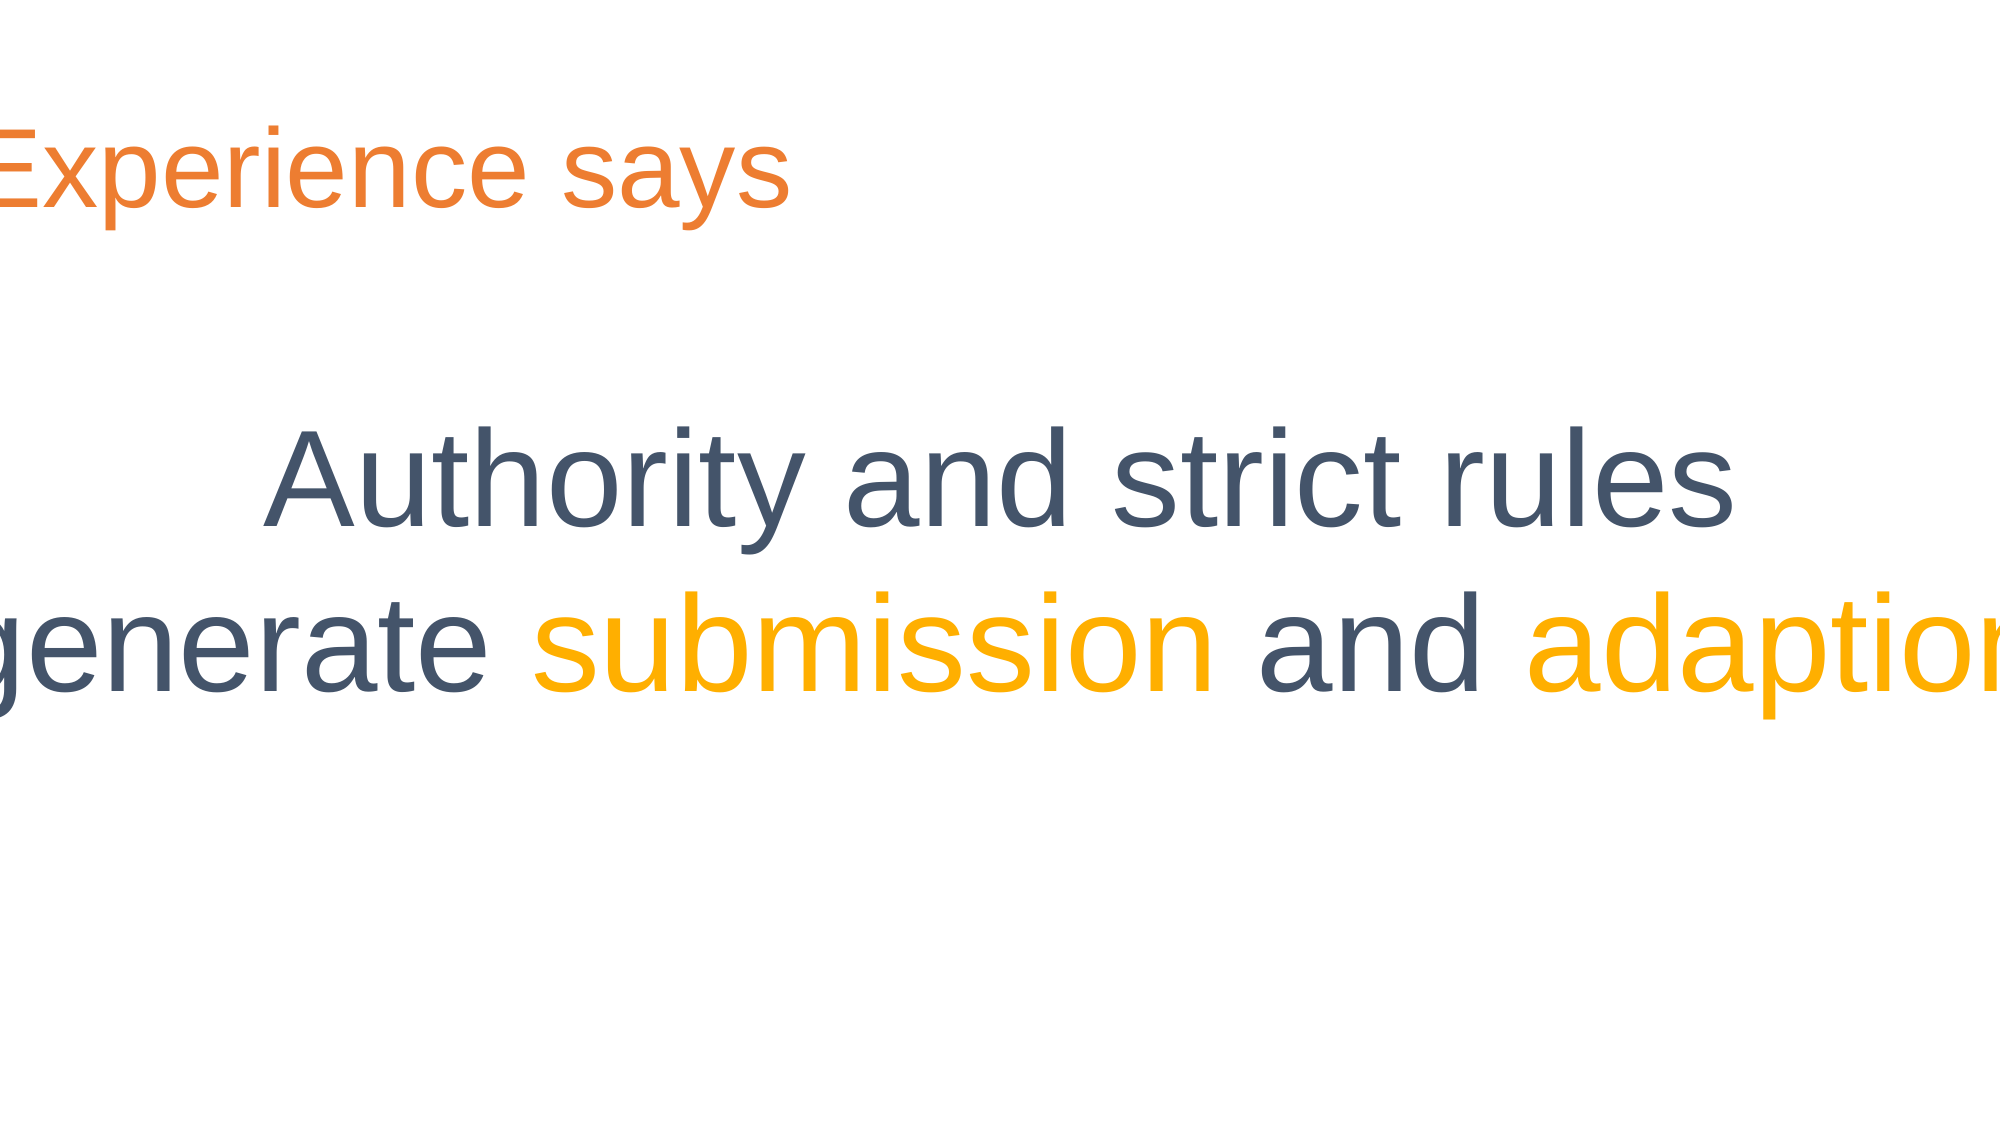

Experience says
Authority and strict rules
generate submission and adaption